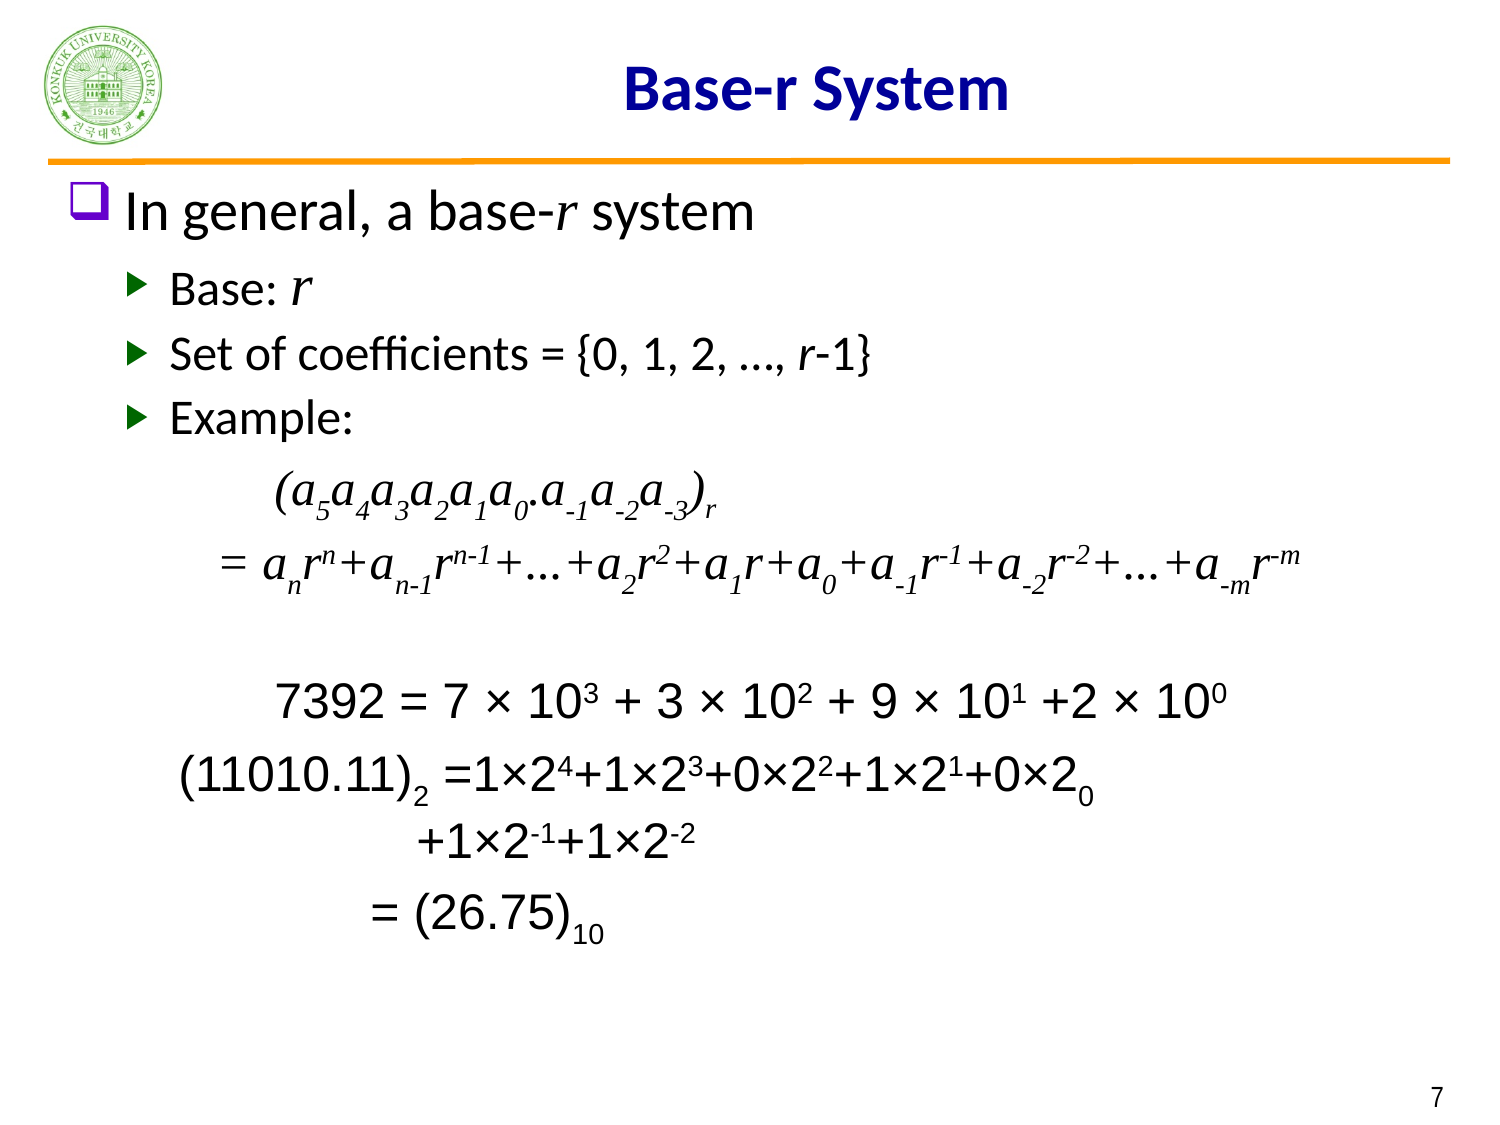

# Base-r System
In general, a base-r system
Base: r
Set of coefficients = {0, 1, 2, …, r-1}
Example:
		(a5a4a3a2a1a0.a-1a-2a-3)r
            = anrn+an-1rn-1+...+a2r2+a1r+a0+a-1r-1+a-2r-2+...+a-mr-m

		7392 = 7 × 103 + 3 × 102 + 9 × 101 +2 × 100
        (11010.11)2 =1×24+1×23+0×22+1×21+0×20
                         +1×2-1+1×2-2
                                      = (26.75)10

 7